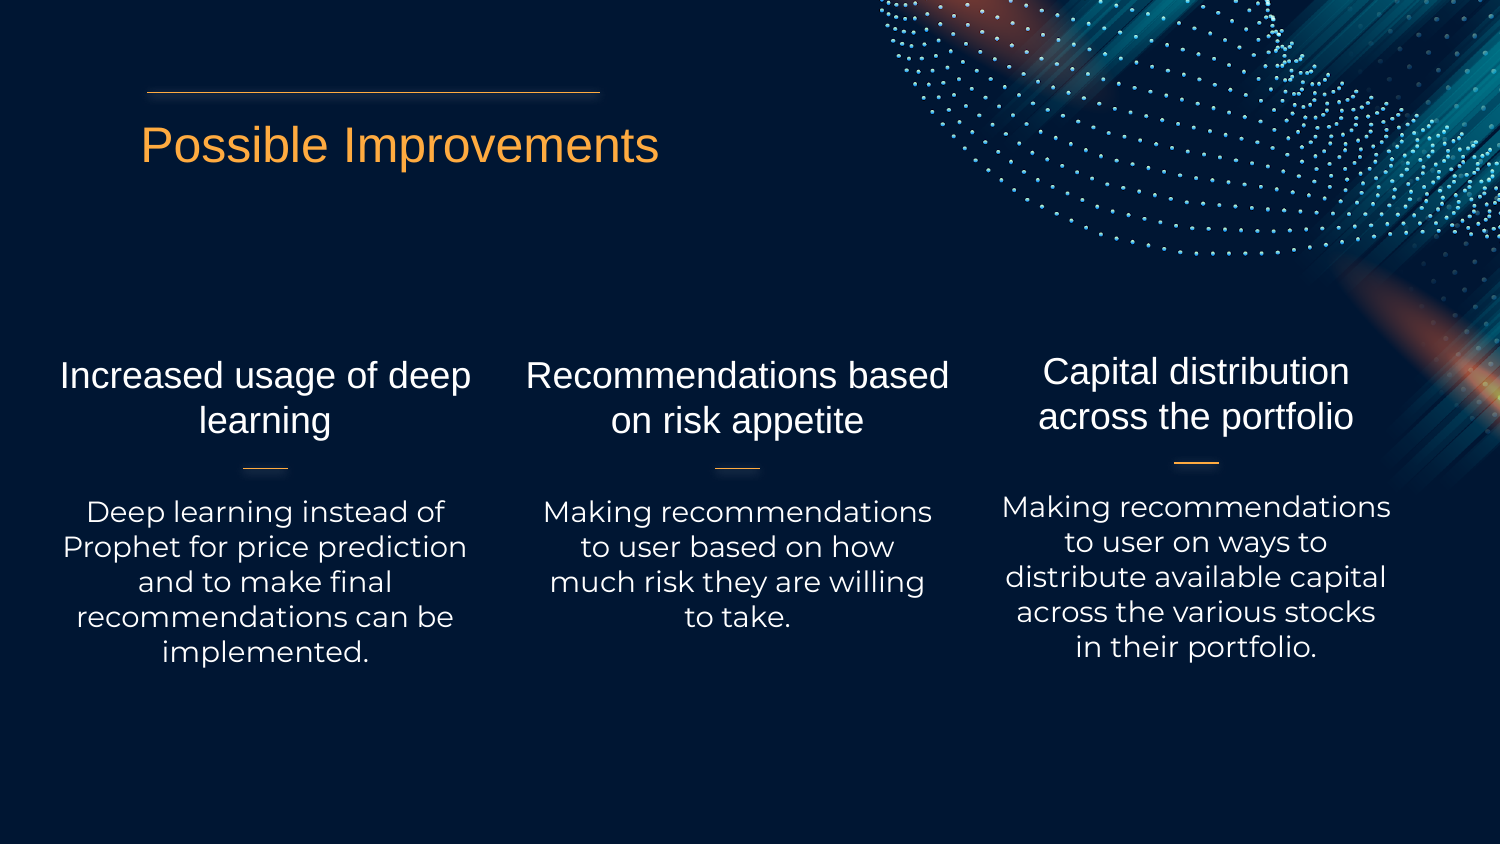

Possible Improvements
Capital distribution across the portfolio
# Increased usage of deep learning
Recommendations based on risk appetite
Making recommendations to user on ways to distribute available capital across the various stocks in their portfolio.
Deep learning instead of Prophet for price prediction and to make final recommendations can be implemented.
Making recommendations to user based on how much risk they are willing to take.